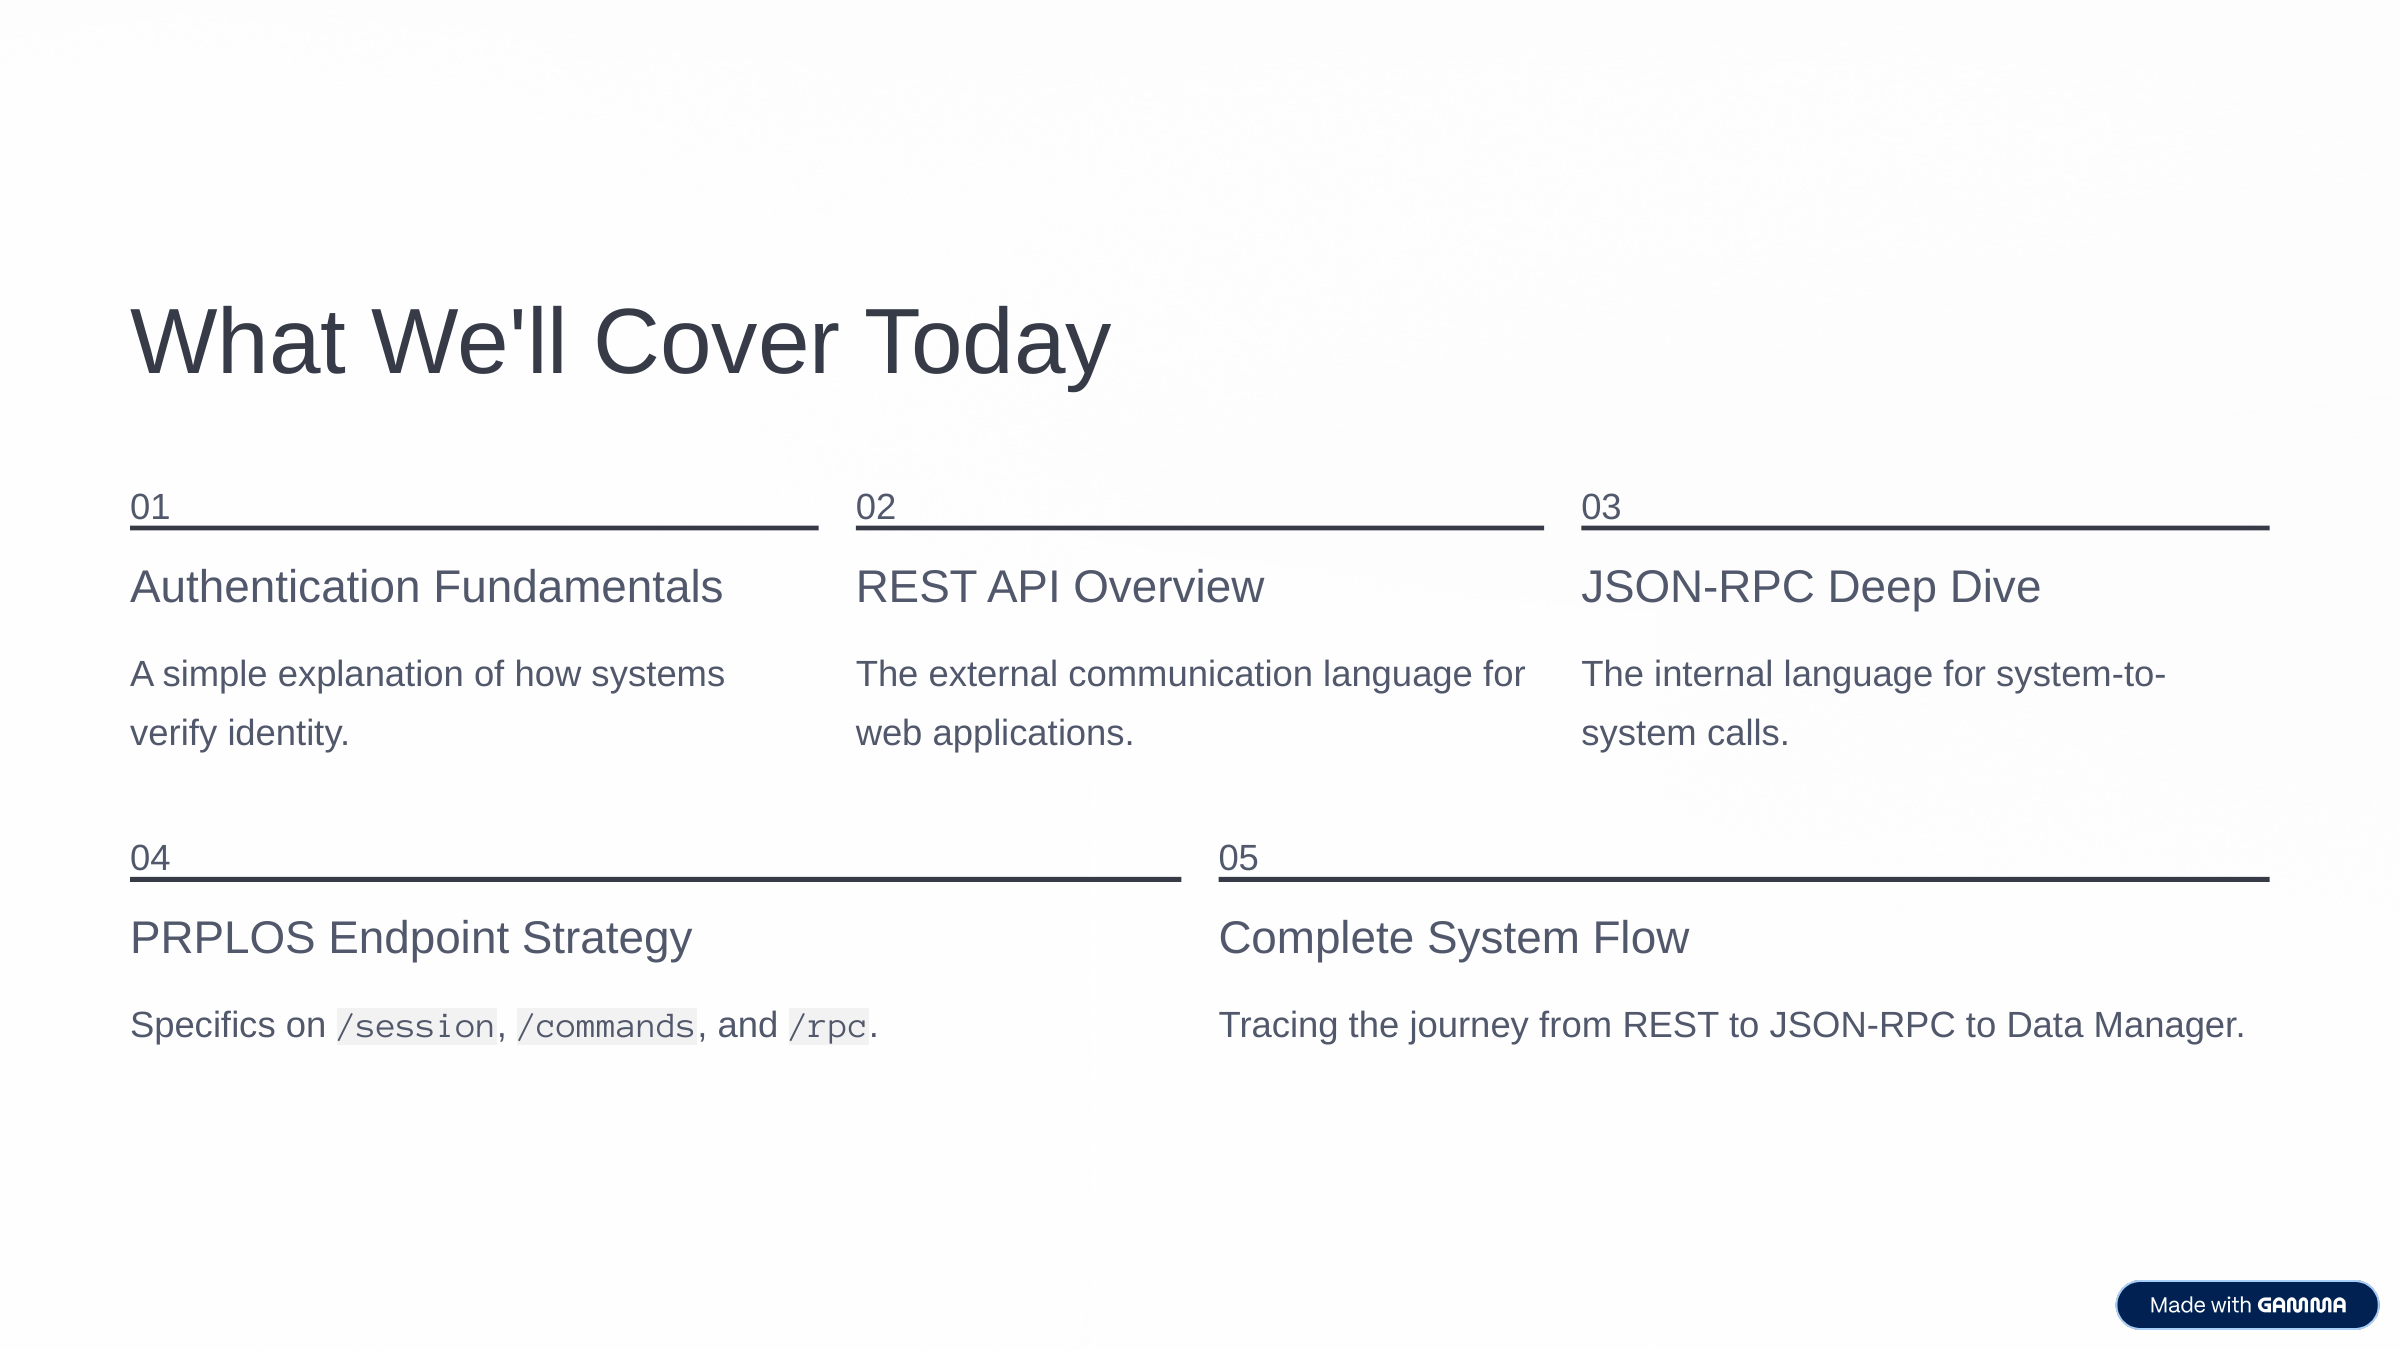

What We'll Cover Today
01
02
03

Authentication Fundamentals
REST API Overview
JSON-RPC Deep Dive
A simple explanation of how systems verify identity.
The external communication language for web applications.
The internal language for system-to-system calls.
04
05

PRPLOS Endpoint Strategy
Complete System Flow
Specifics on /session, /commands, and /rpc.
Tracing the journey from REST to JSON-RPC to Data Manager.